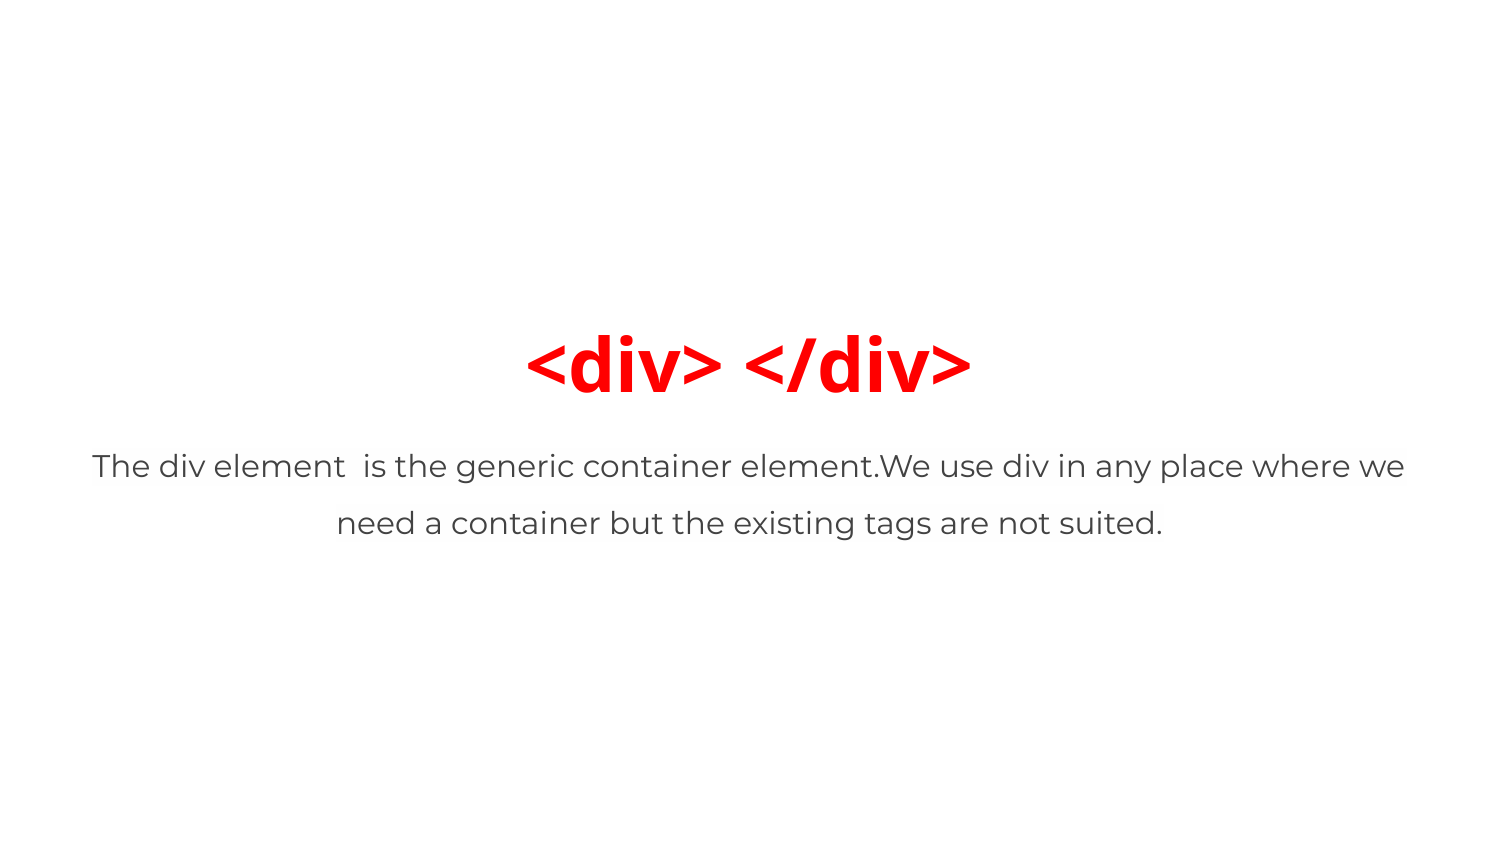

# <div> </div>
The div element  is the generic container element.We use div in any place where we need a container but the existing tags are not suited.